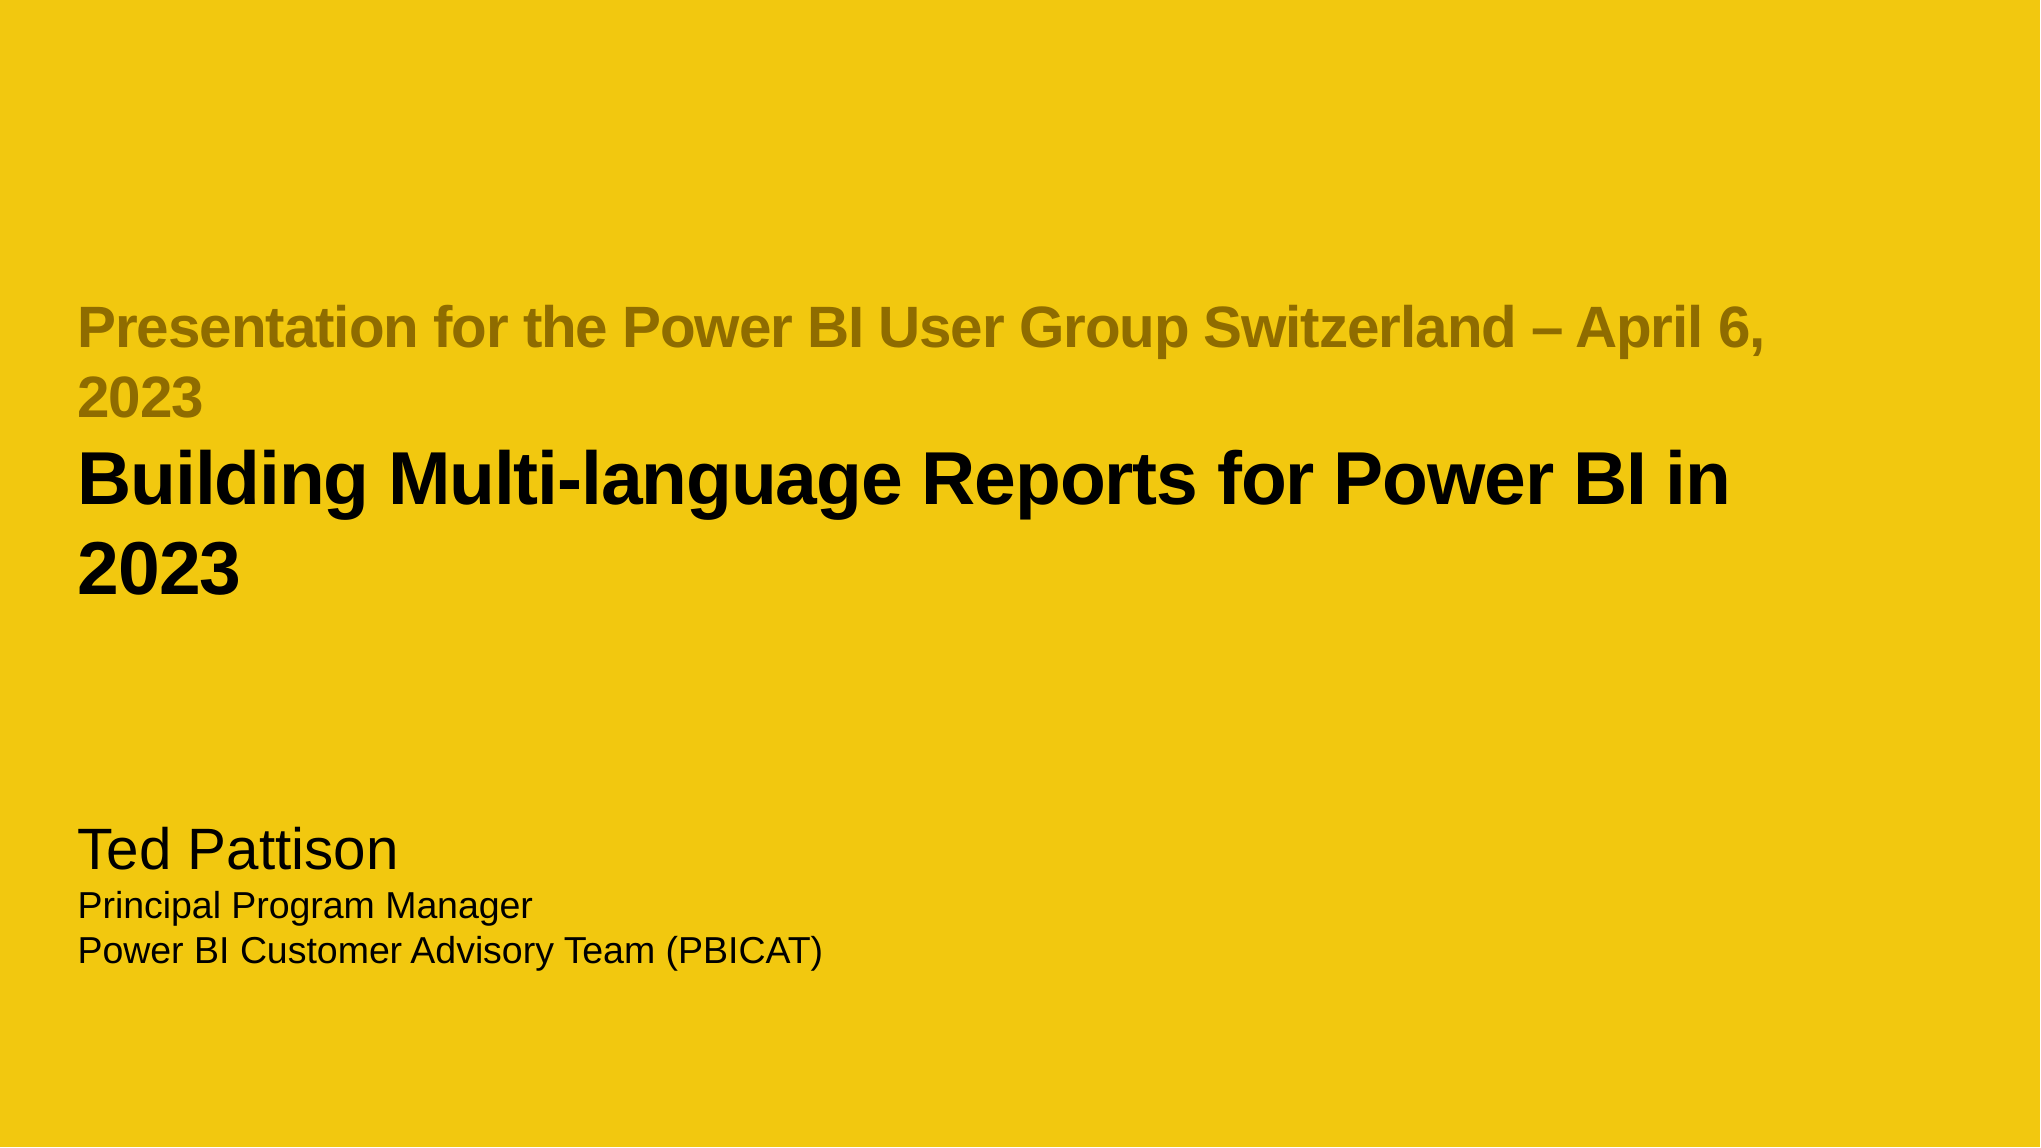

# Presentation for the Power BI User Group Switzerland – April 6, 2023 Building Multi-language Reports for Power BI in 2023
Ted Pattison
Principal Program Manager
Power BI Customer Advisory Team (PBICAT)